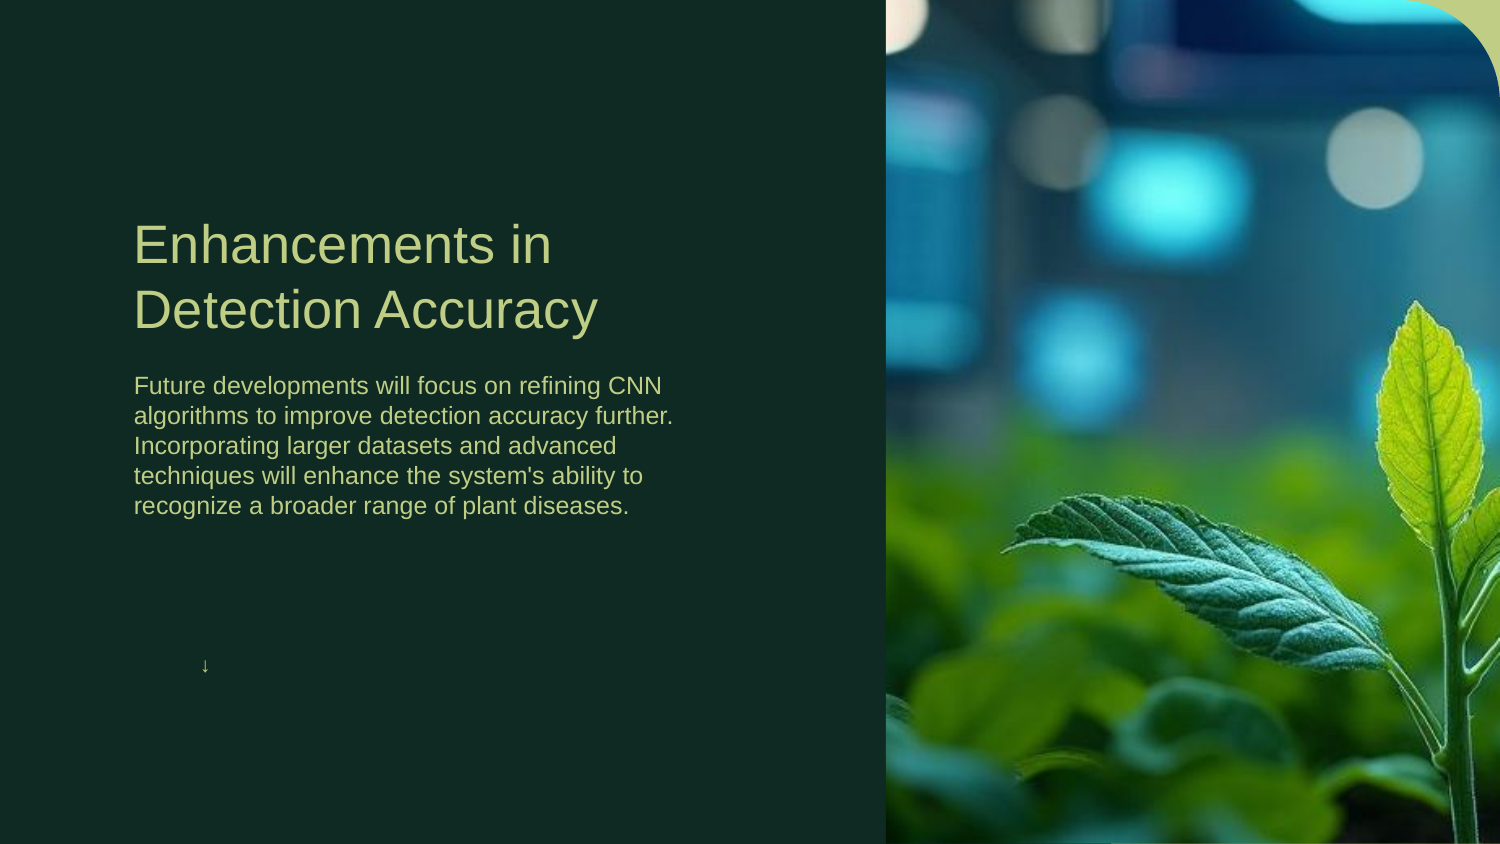

# Enhancements in Detection Accuracy
Future developments will focus on refining CNN algorithms to improve detection accuracy further. Incorporating larger datasets and advanced techniques will enhance the system's ability to recognize a broader range of plant diseases.
↓